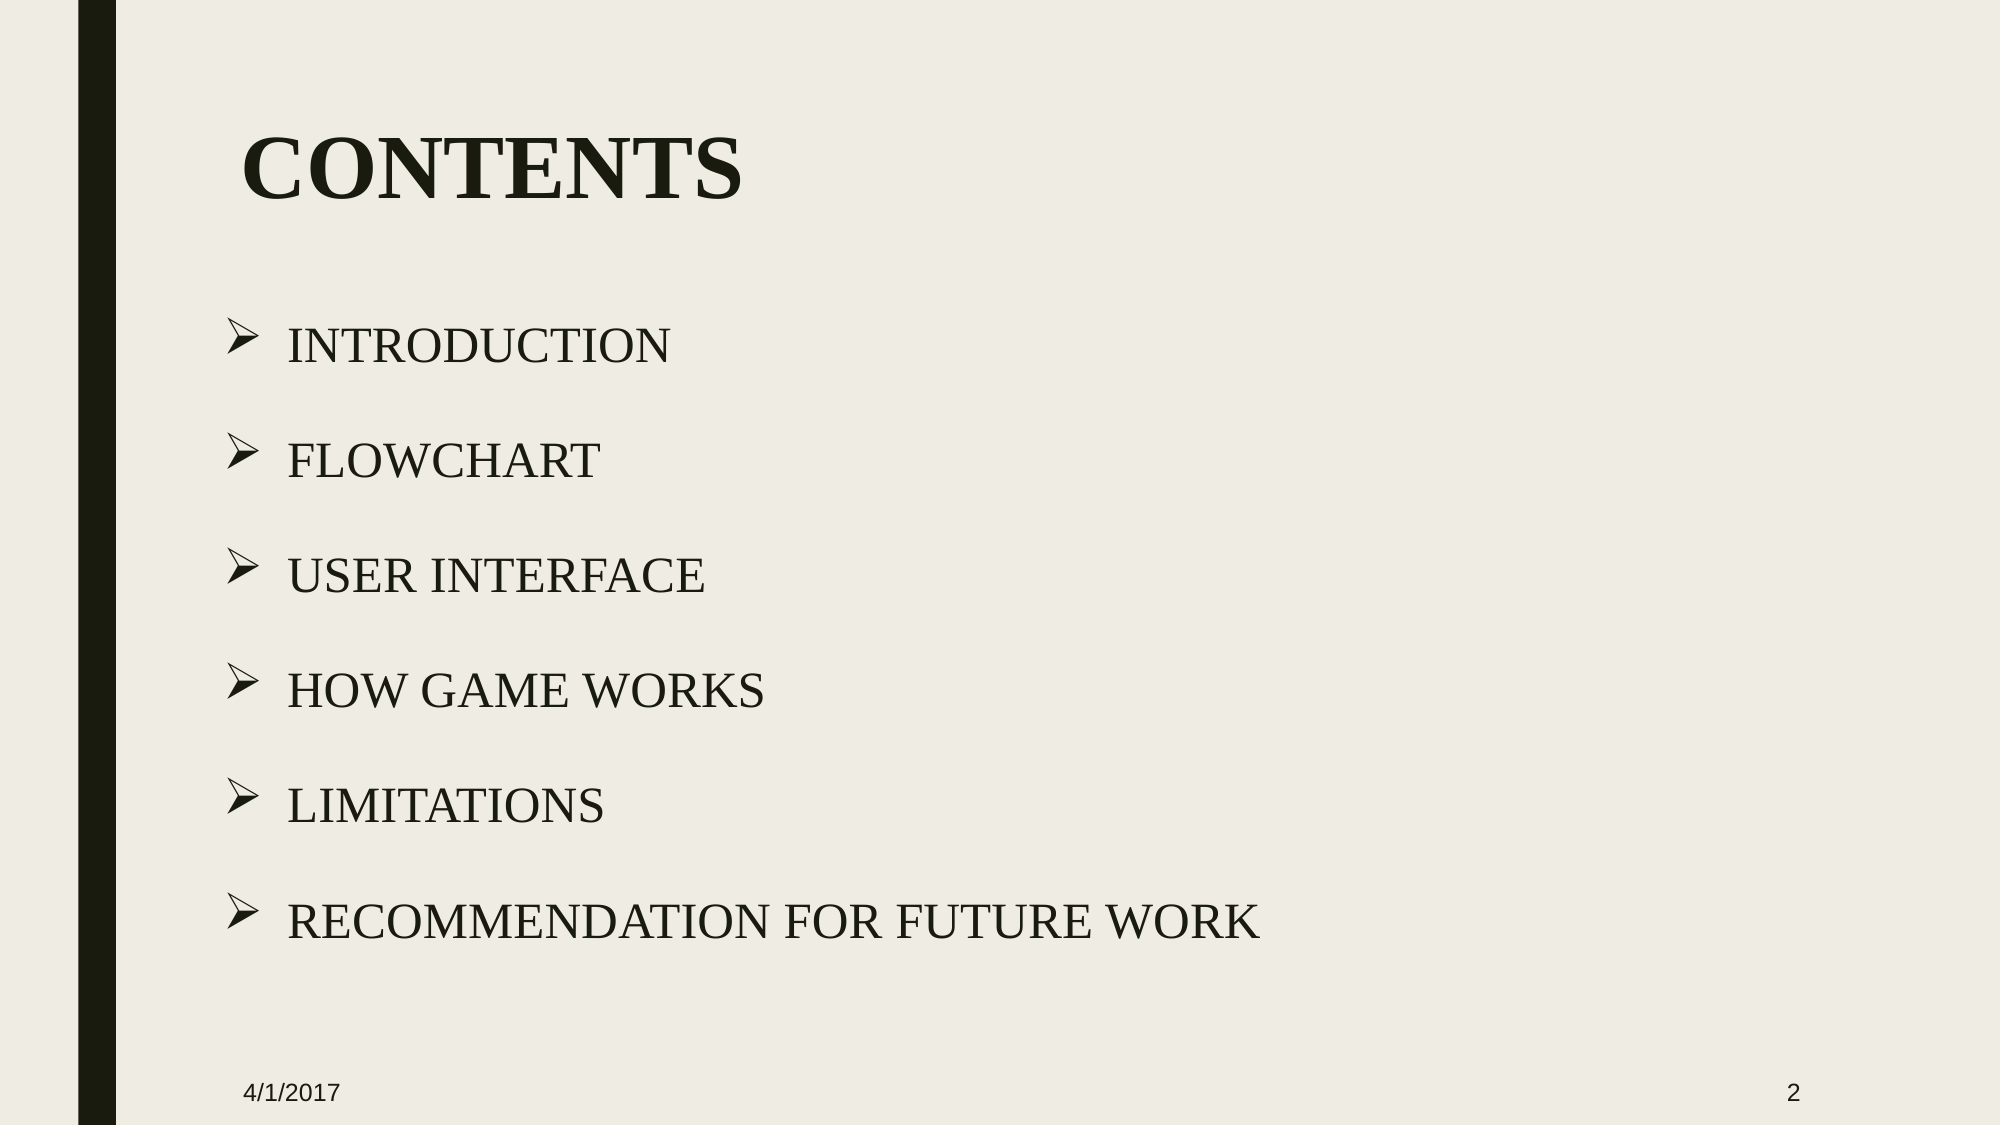

# CONTENTS
INTRODUCTION
FLOWCHART
USER INTERFACE
HOW GAME WORKS
LIMITATIONS
RECOMMENDATION FOR FUTURE WORK

4/1/2017
2